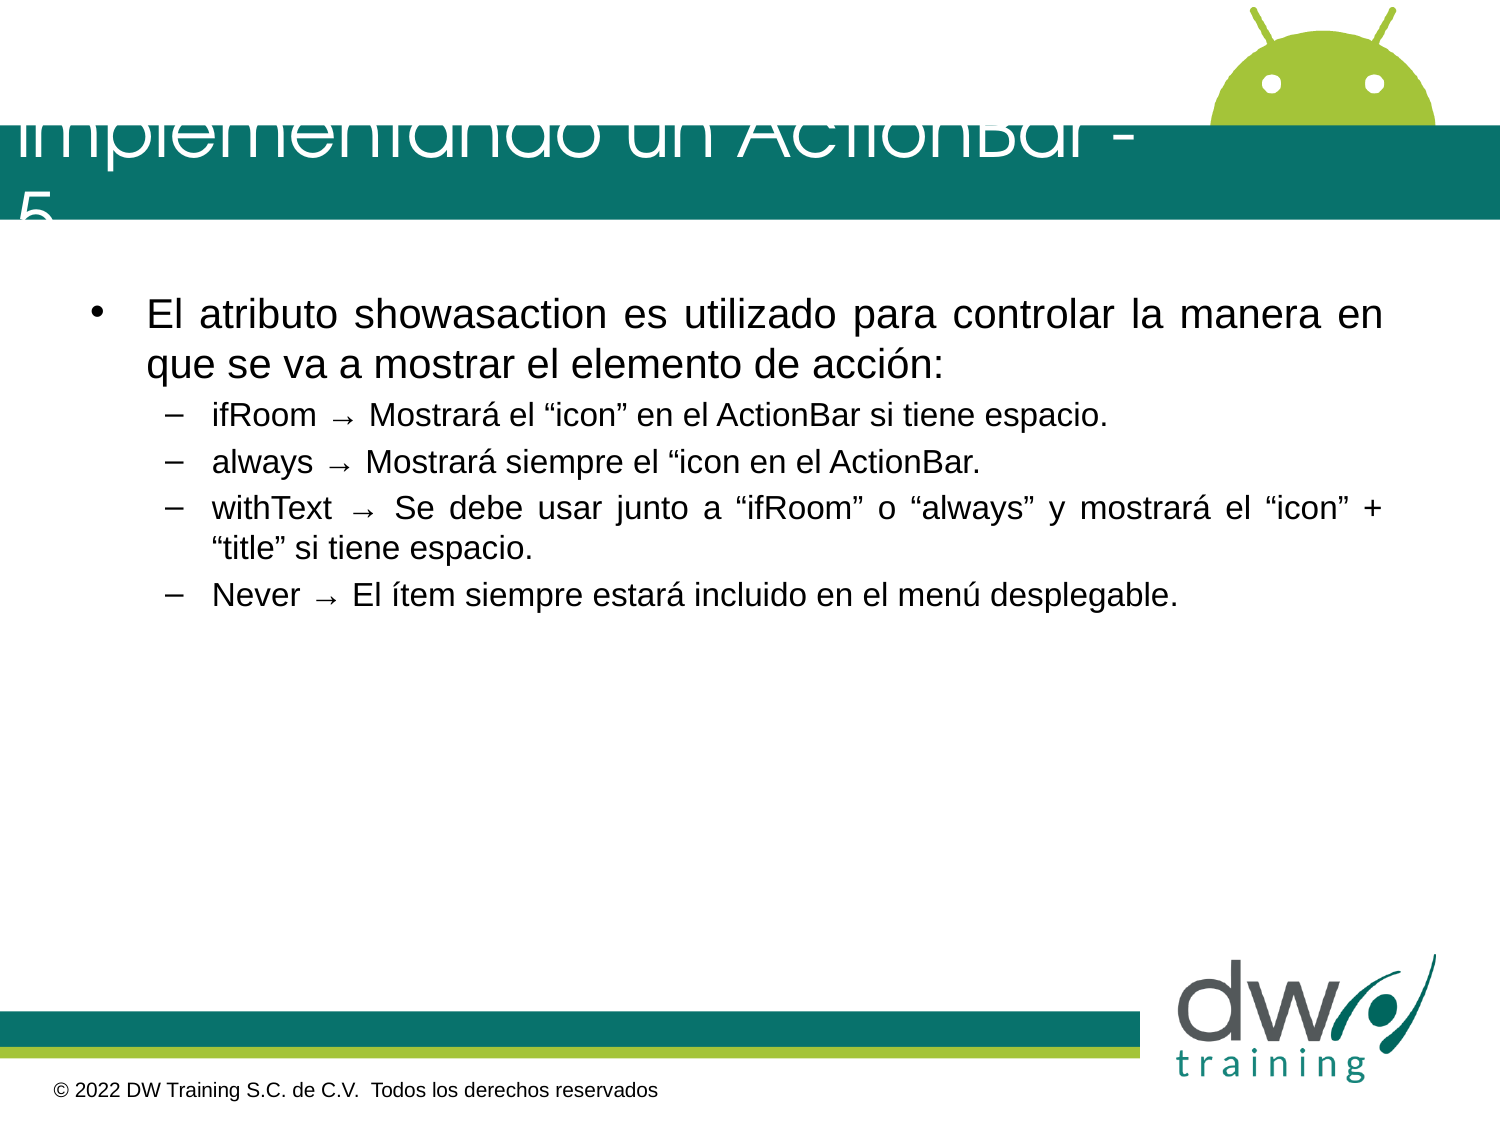

# Implementando un ActionBar - 5

El atributo showasaction es utilizado para controlar la manera en que se va a mostrar el elemento de acción:
ifRoom → Mostrará el “icon” en el ActionBar si tiene espacio.
always → Mostrará siempre el “icon en el ActionBar.
withText → Se debe usar junto a “ifRoom” o “always” y mostrará el “icon” + “title” si tiene espacio.
Never → El ítem siempre estará incluido en el menú desplegable.